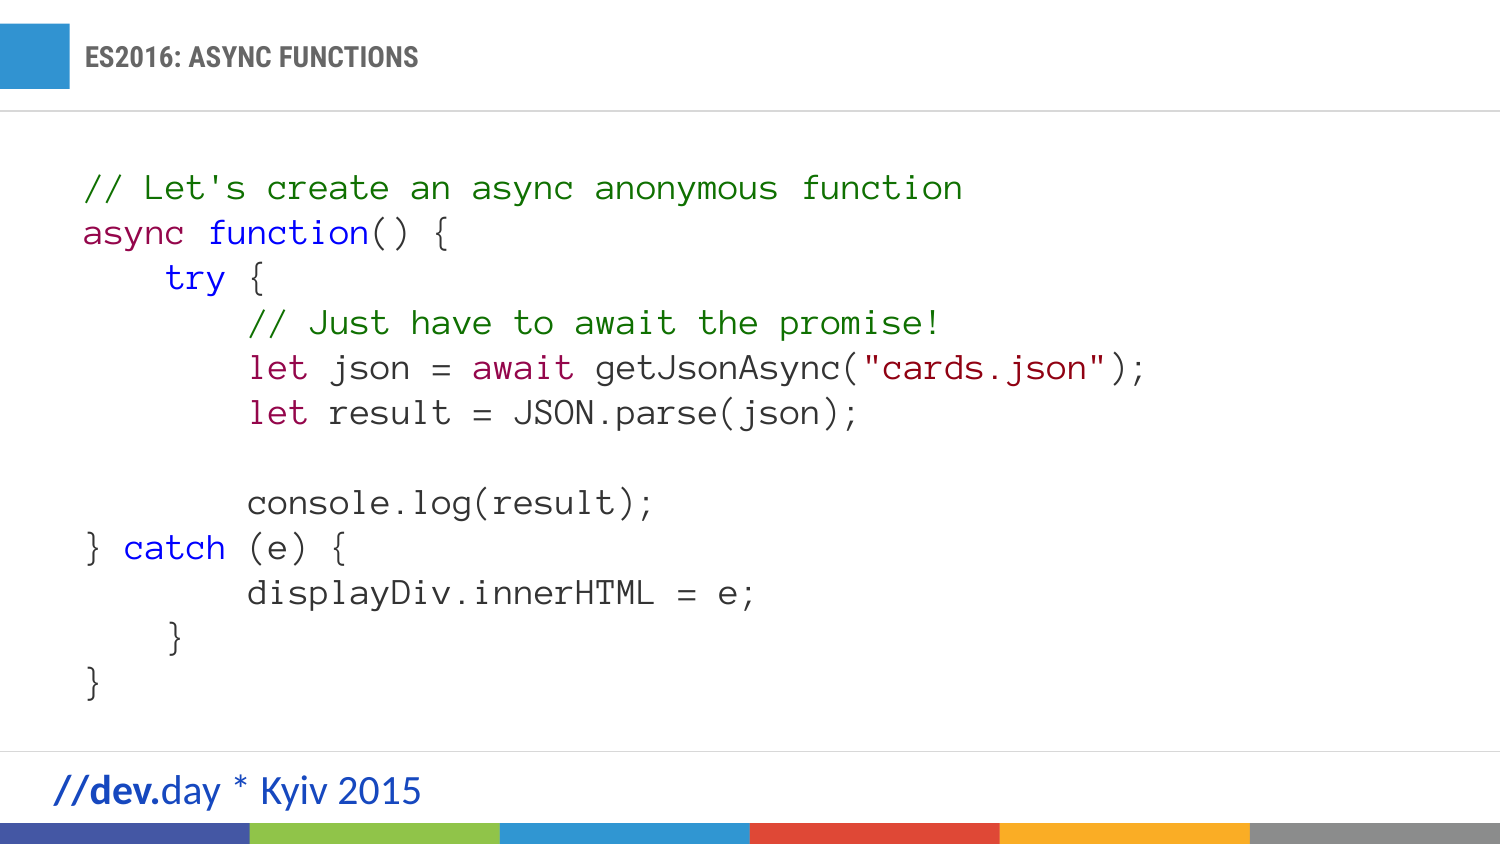

ES2016: ASYNC FUNCTIONS
// Let's create an async anonymous function
async function() {
    try {
        // Just have to await the promise!
        let json = await getJsonAsync("cards.json");
        let result = JSON.parse(json);

        console.log(result);
} catch (e) {
        displayDiv.innerHTML = e;
    }
}